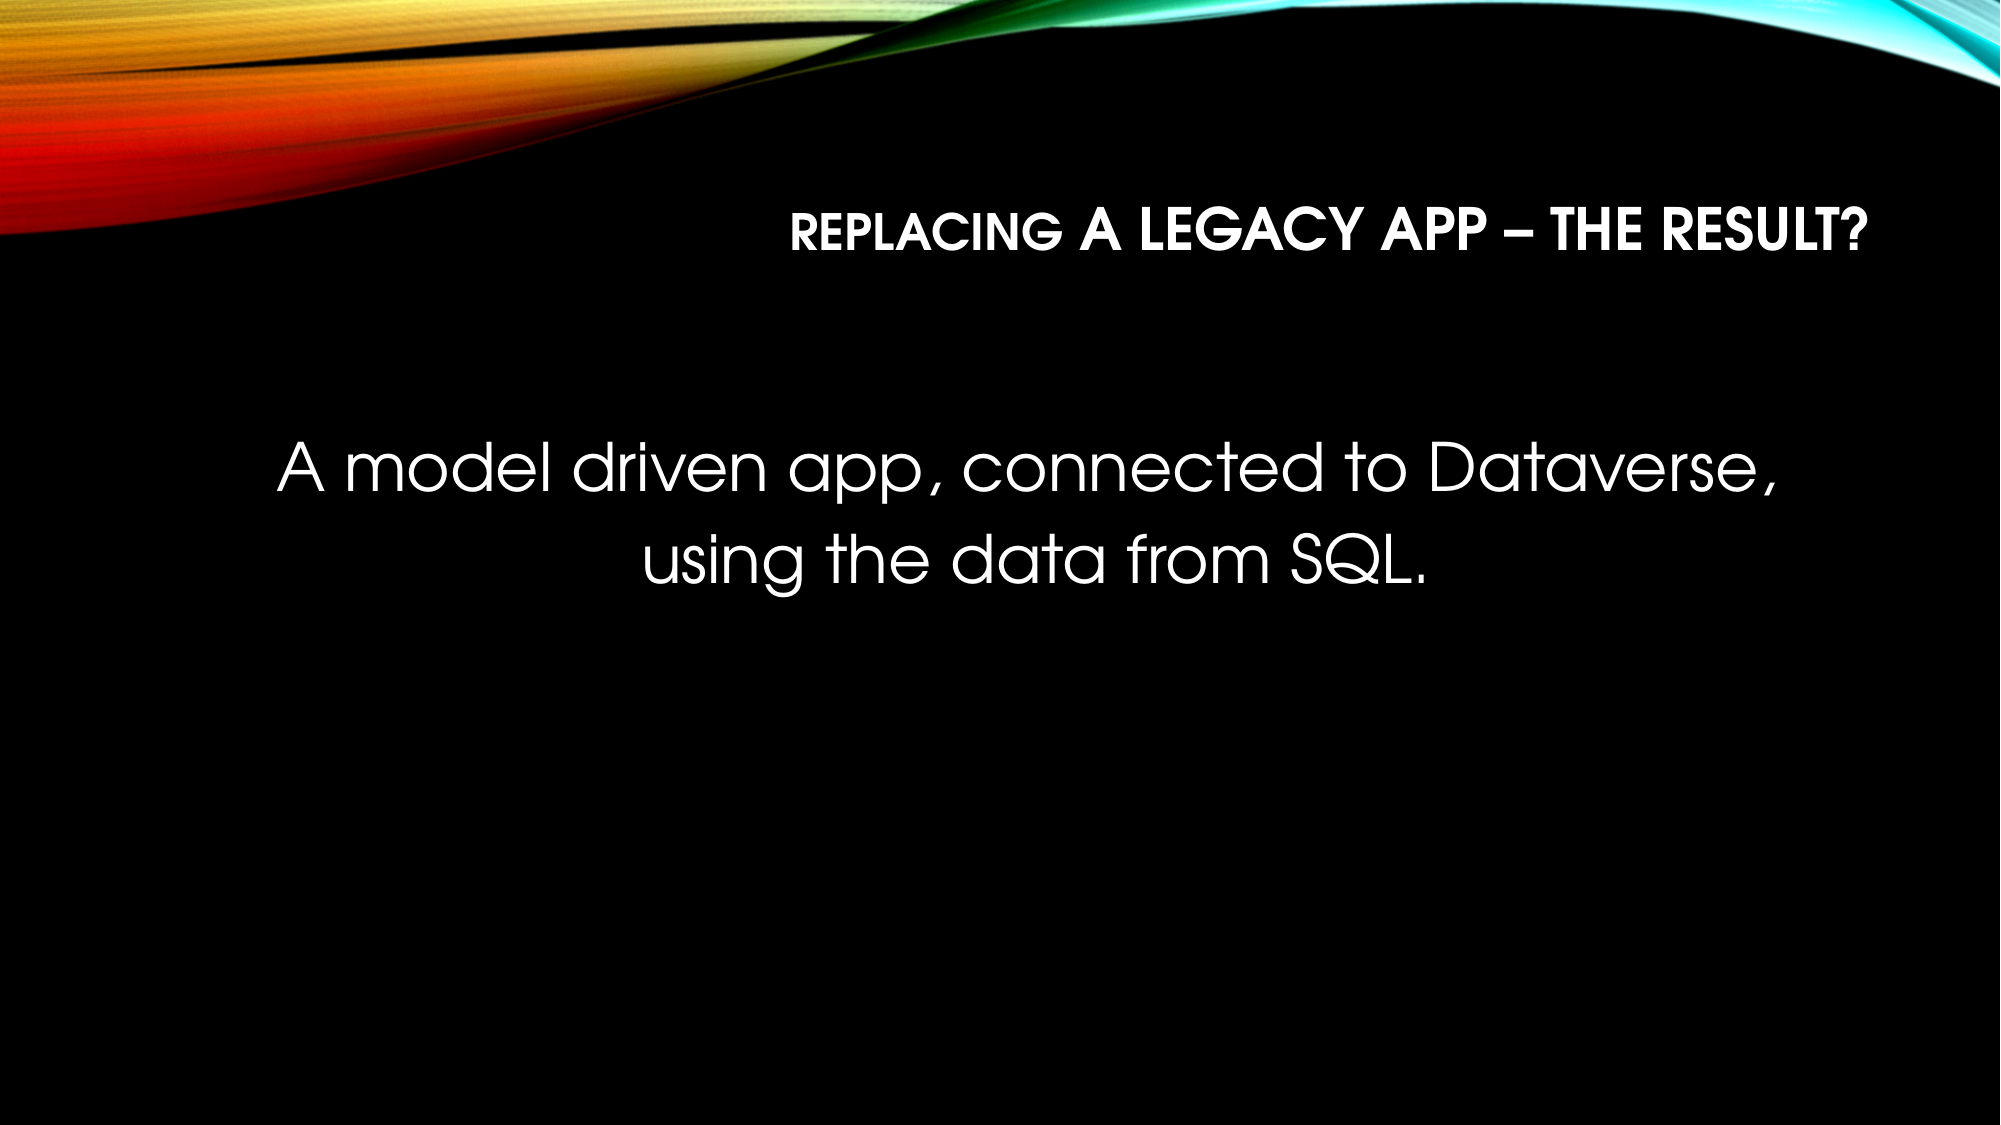

# Replacing a legacy app – The result?
A model driven app, connected to Dataverse,
using the data from SQL.